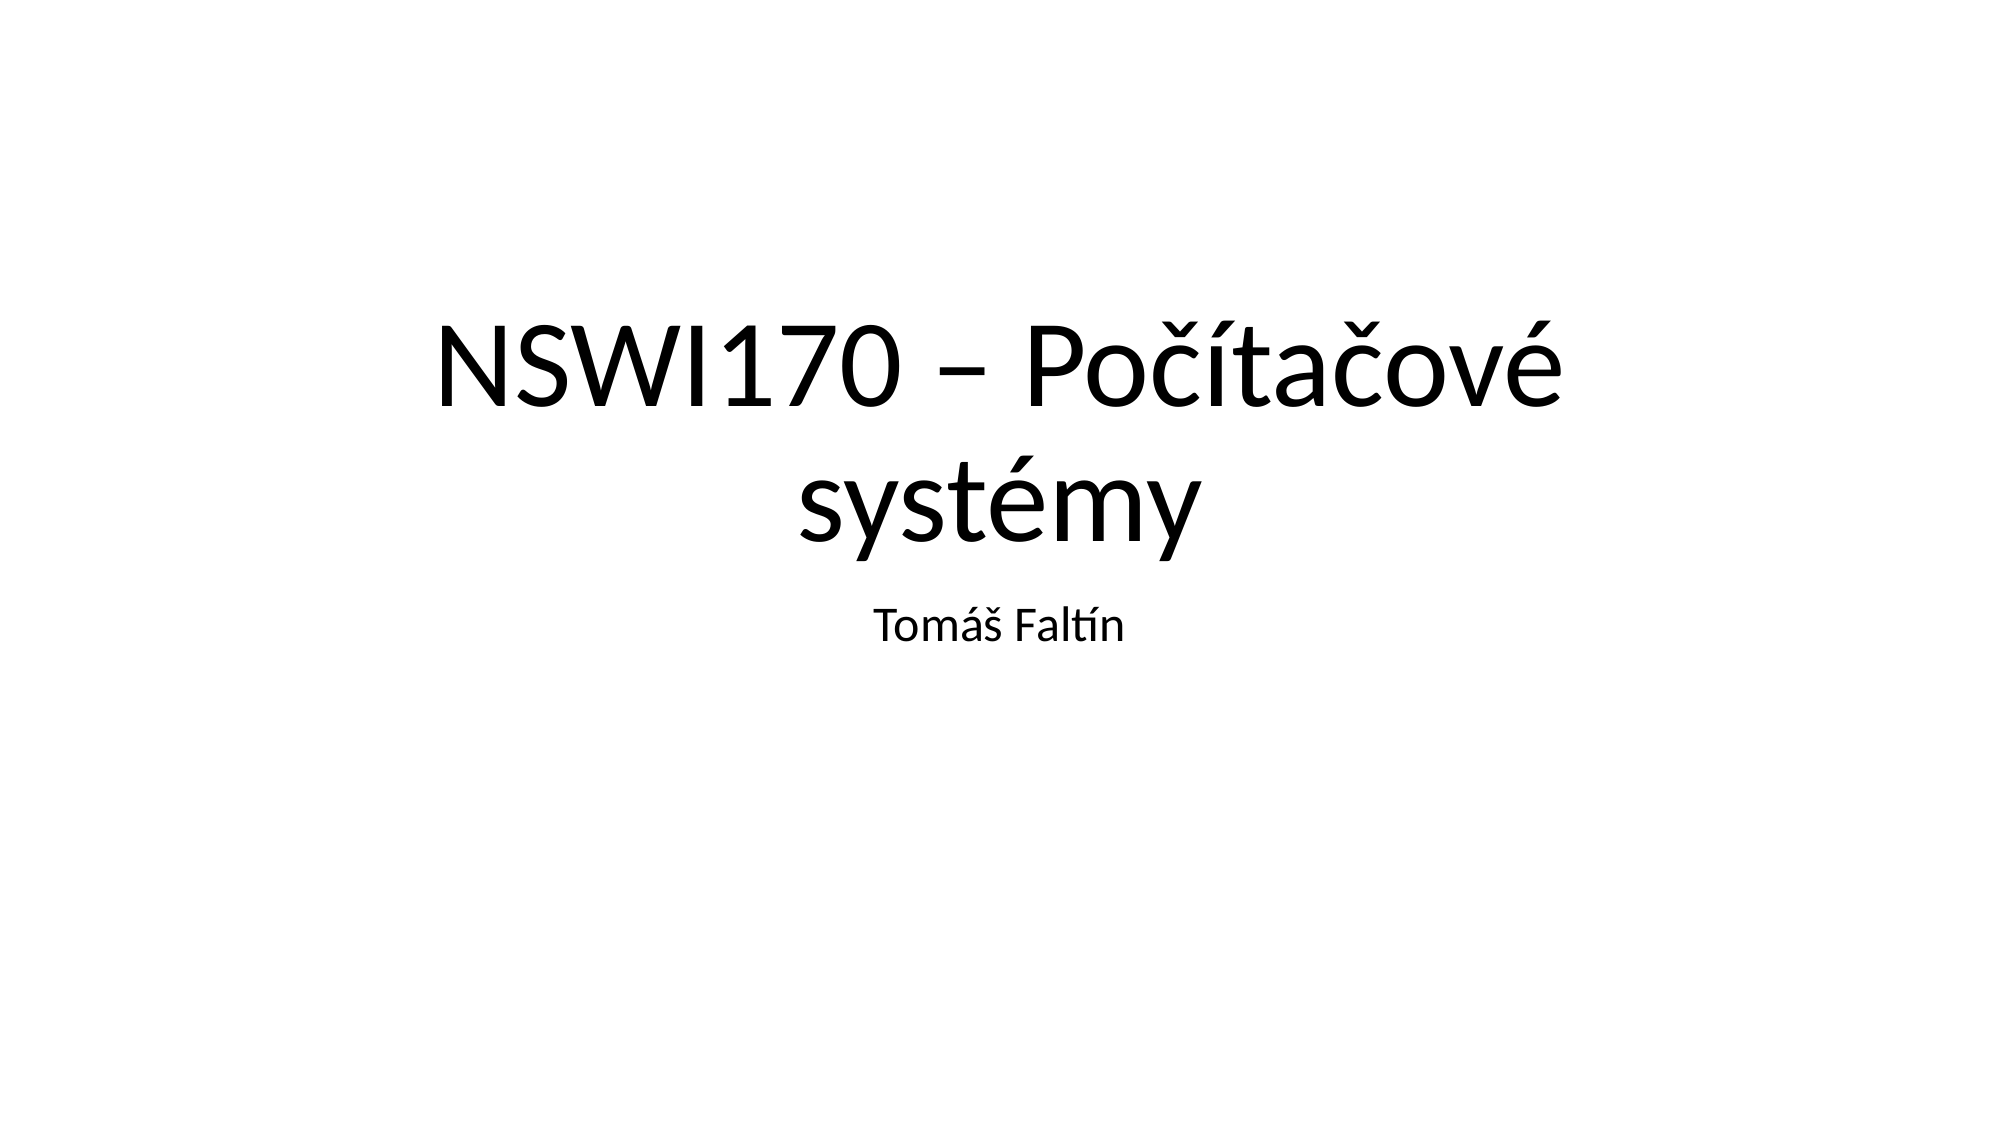

# NSWI170 – Počítačové systémy
Tomáš Faltín